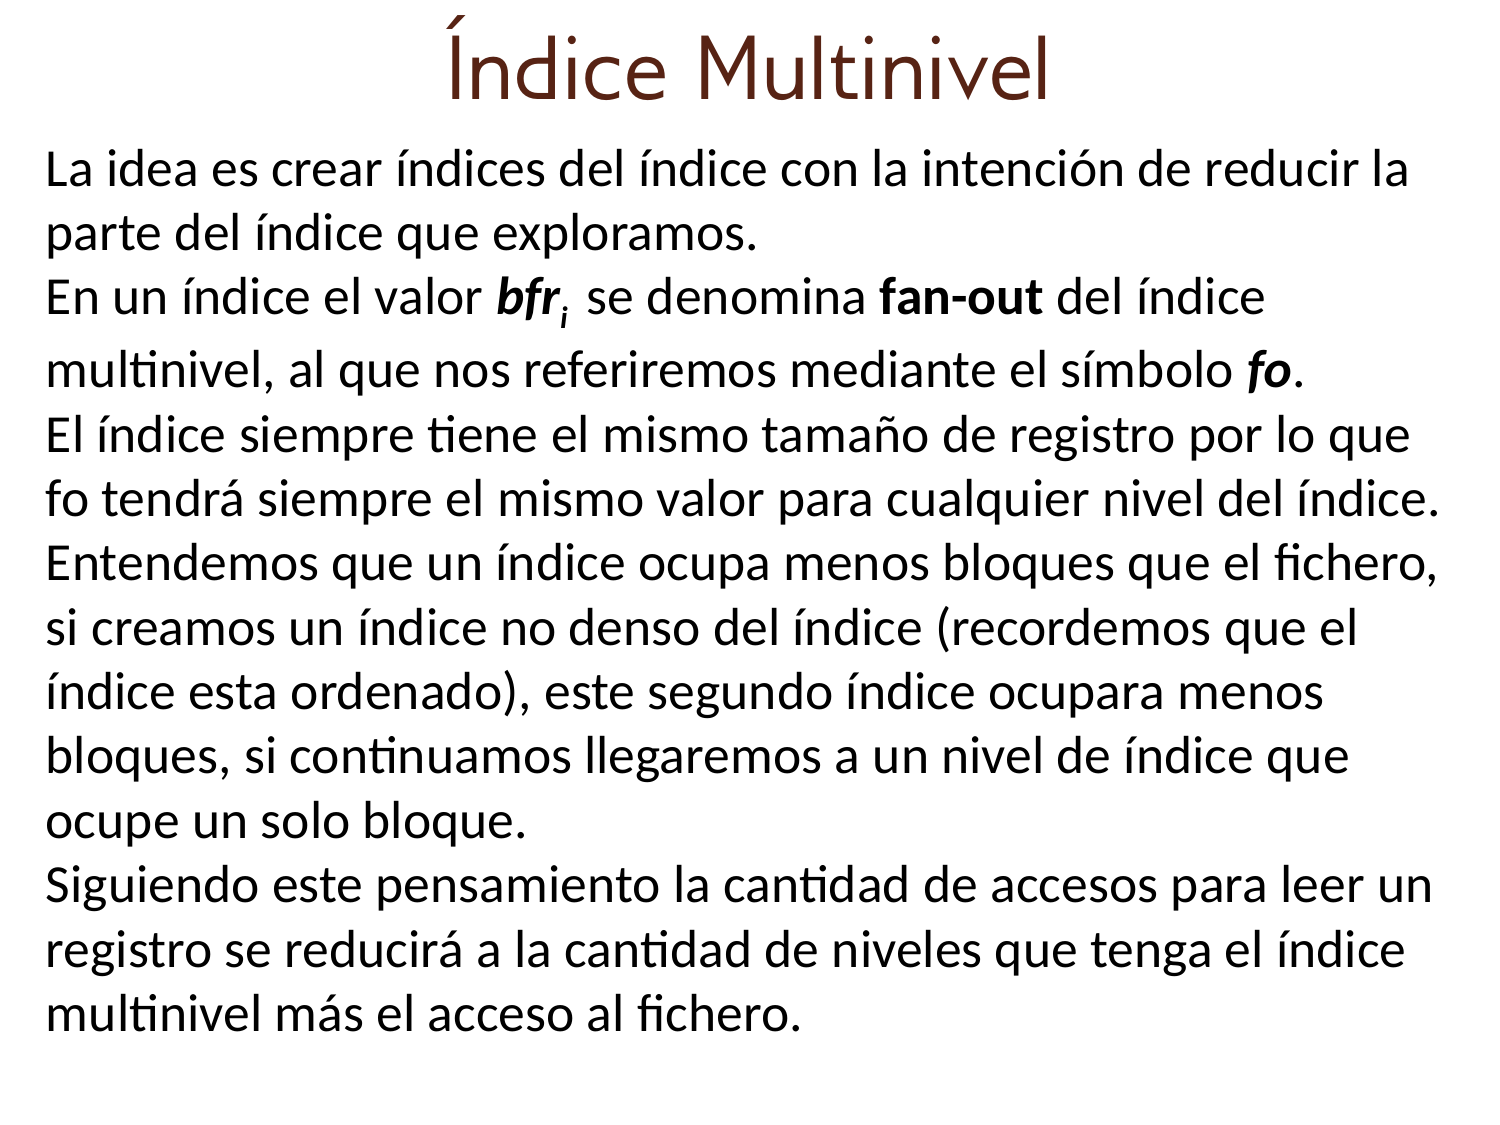

Índice Multinivel
La idea es crear índices del índice con la intención de reducir la parte del índice que exploramos.
En un índice el valor bfri  se denomina fan-out del índice multinivel, al que nos referiremos mediante el símbolo fo.
El índice siempre tiene el mismo tamaño de registro por lo que fo tendrá siempre el mismo valor para cualquier nivel del índice.
Entendemos que un índice ocupa menos bloques que el fichero, si creamos un índice no denso del índice (recordemos que el índice esta ordenado), este segundo índice ocupara menos bloques, si continuamos llegaremos a un nivel de índice que ocupe un solo bloque.
Siguiendo este pensamiento la cantidad de accesos para leer un registro se reducirá a la cantidad de niveles que tenga el índice multinivel más el acceso al fichero.